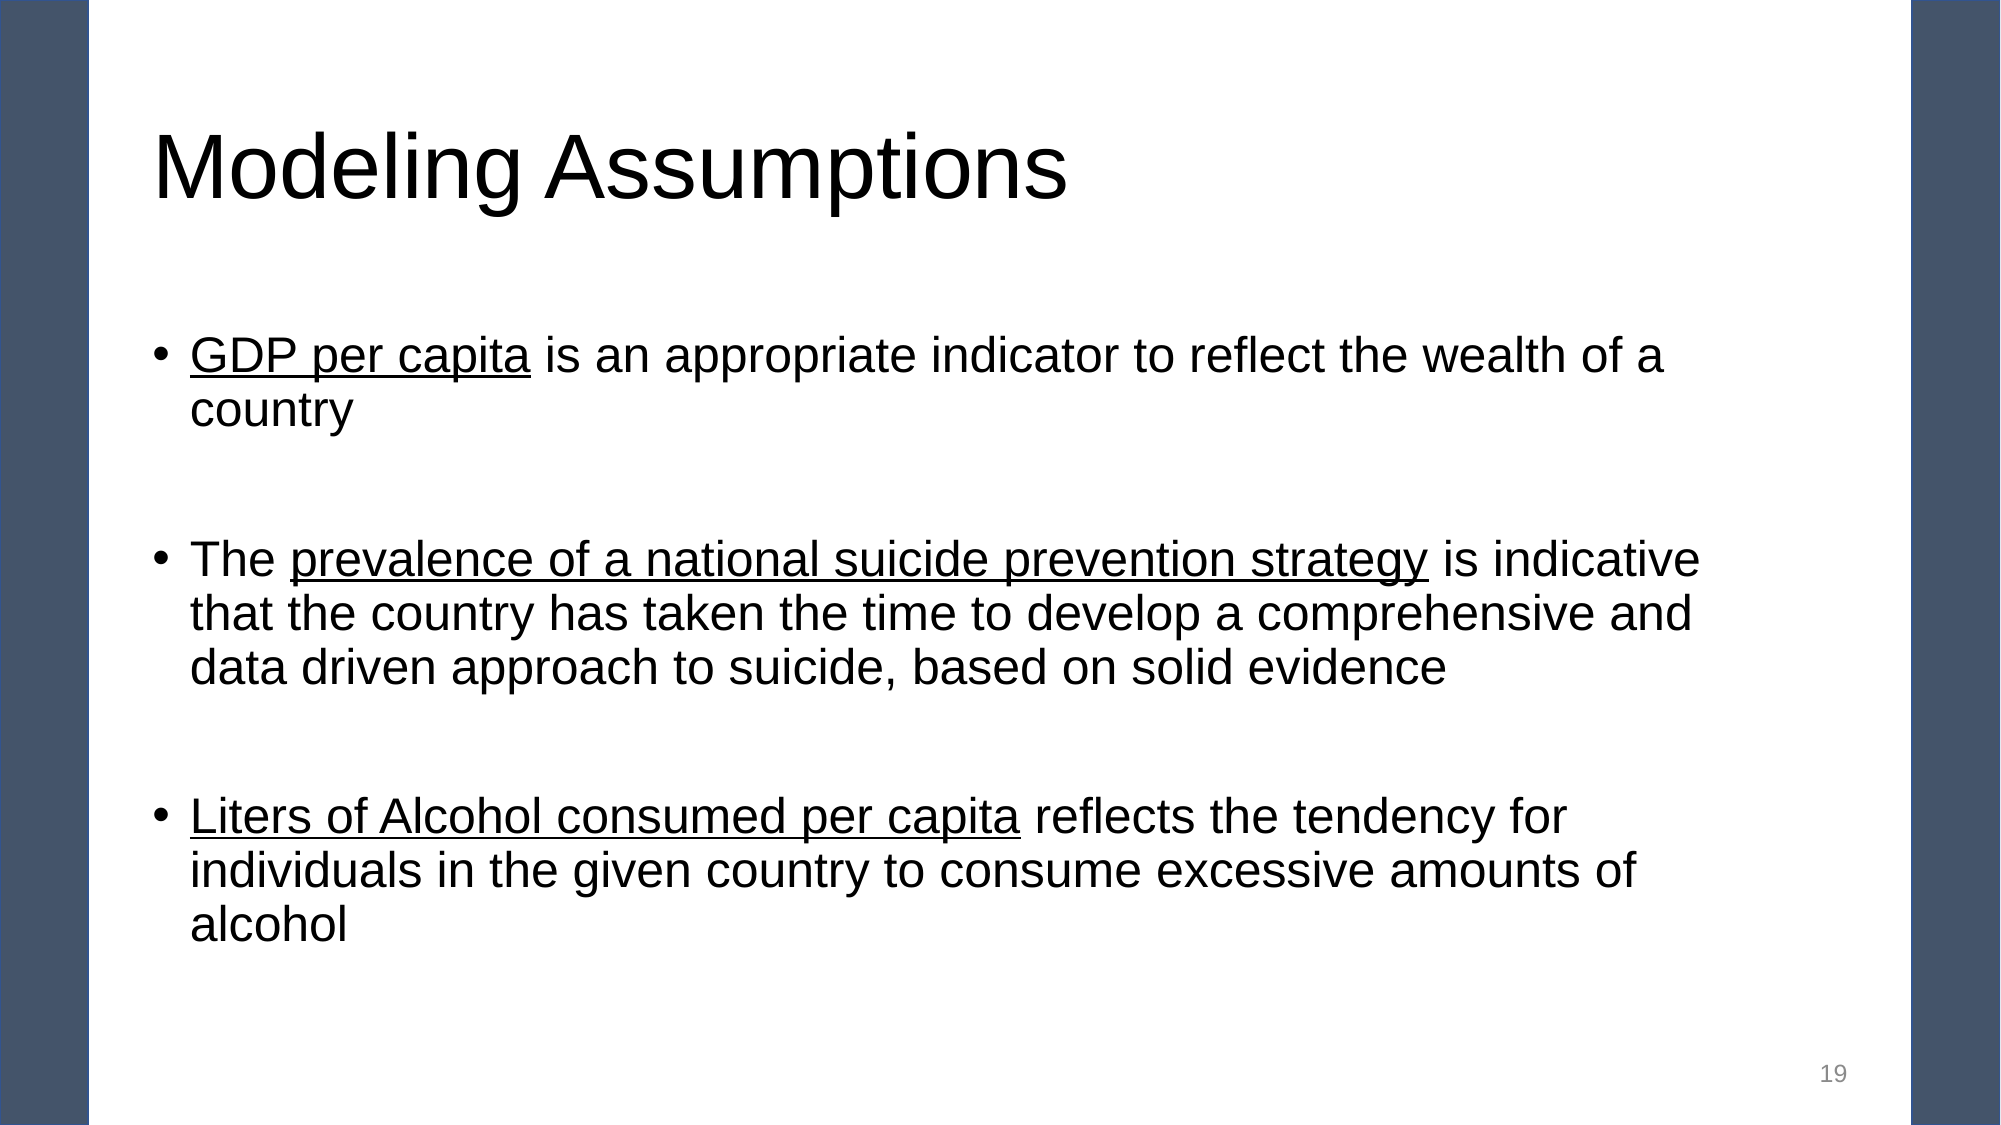

# Modeling Assumptions
GDP per capita is an appropriate indicator to reflect the wealth of a country

The prevalence of a national suicide prevention strategy is indicative that the country has taken the time to develop a comprehensive and data driven approach to suicide, based on solid evidence

Liters of Alcohol consumed per capita reflects the tendency for individuals in the given country to consume excessive amounts of alcohol
19